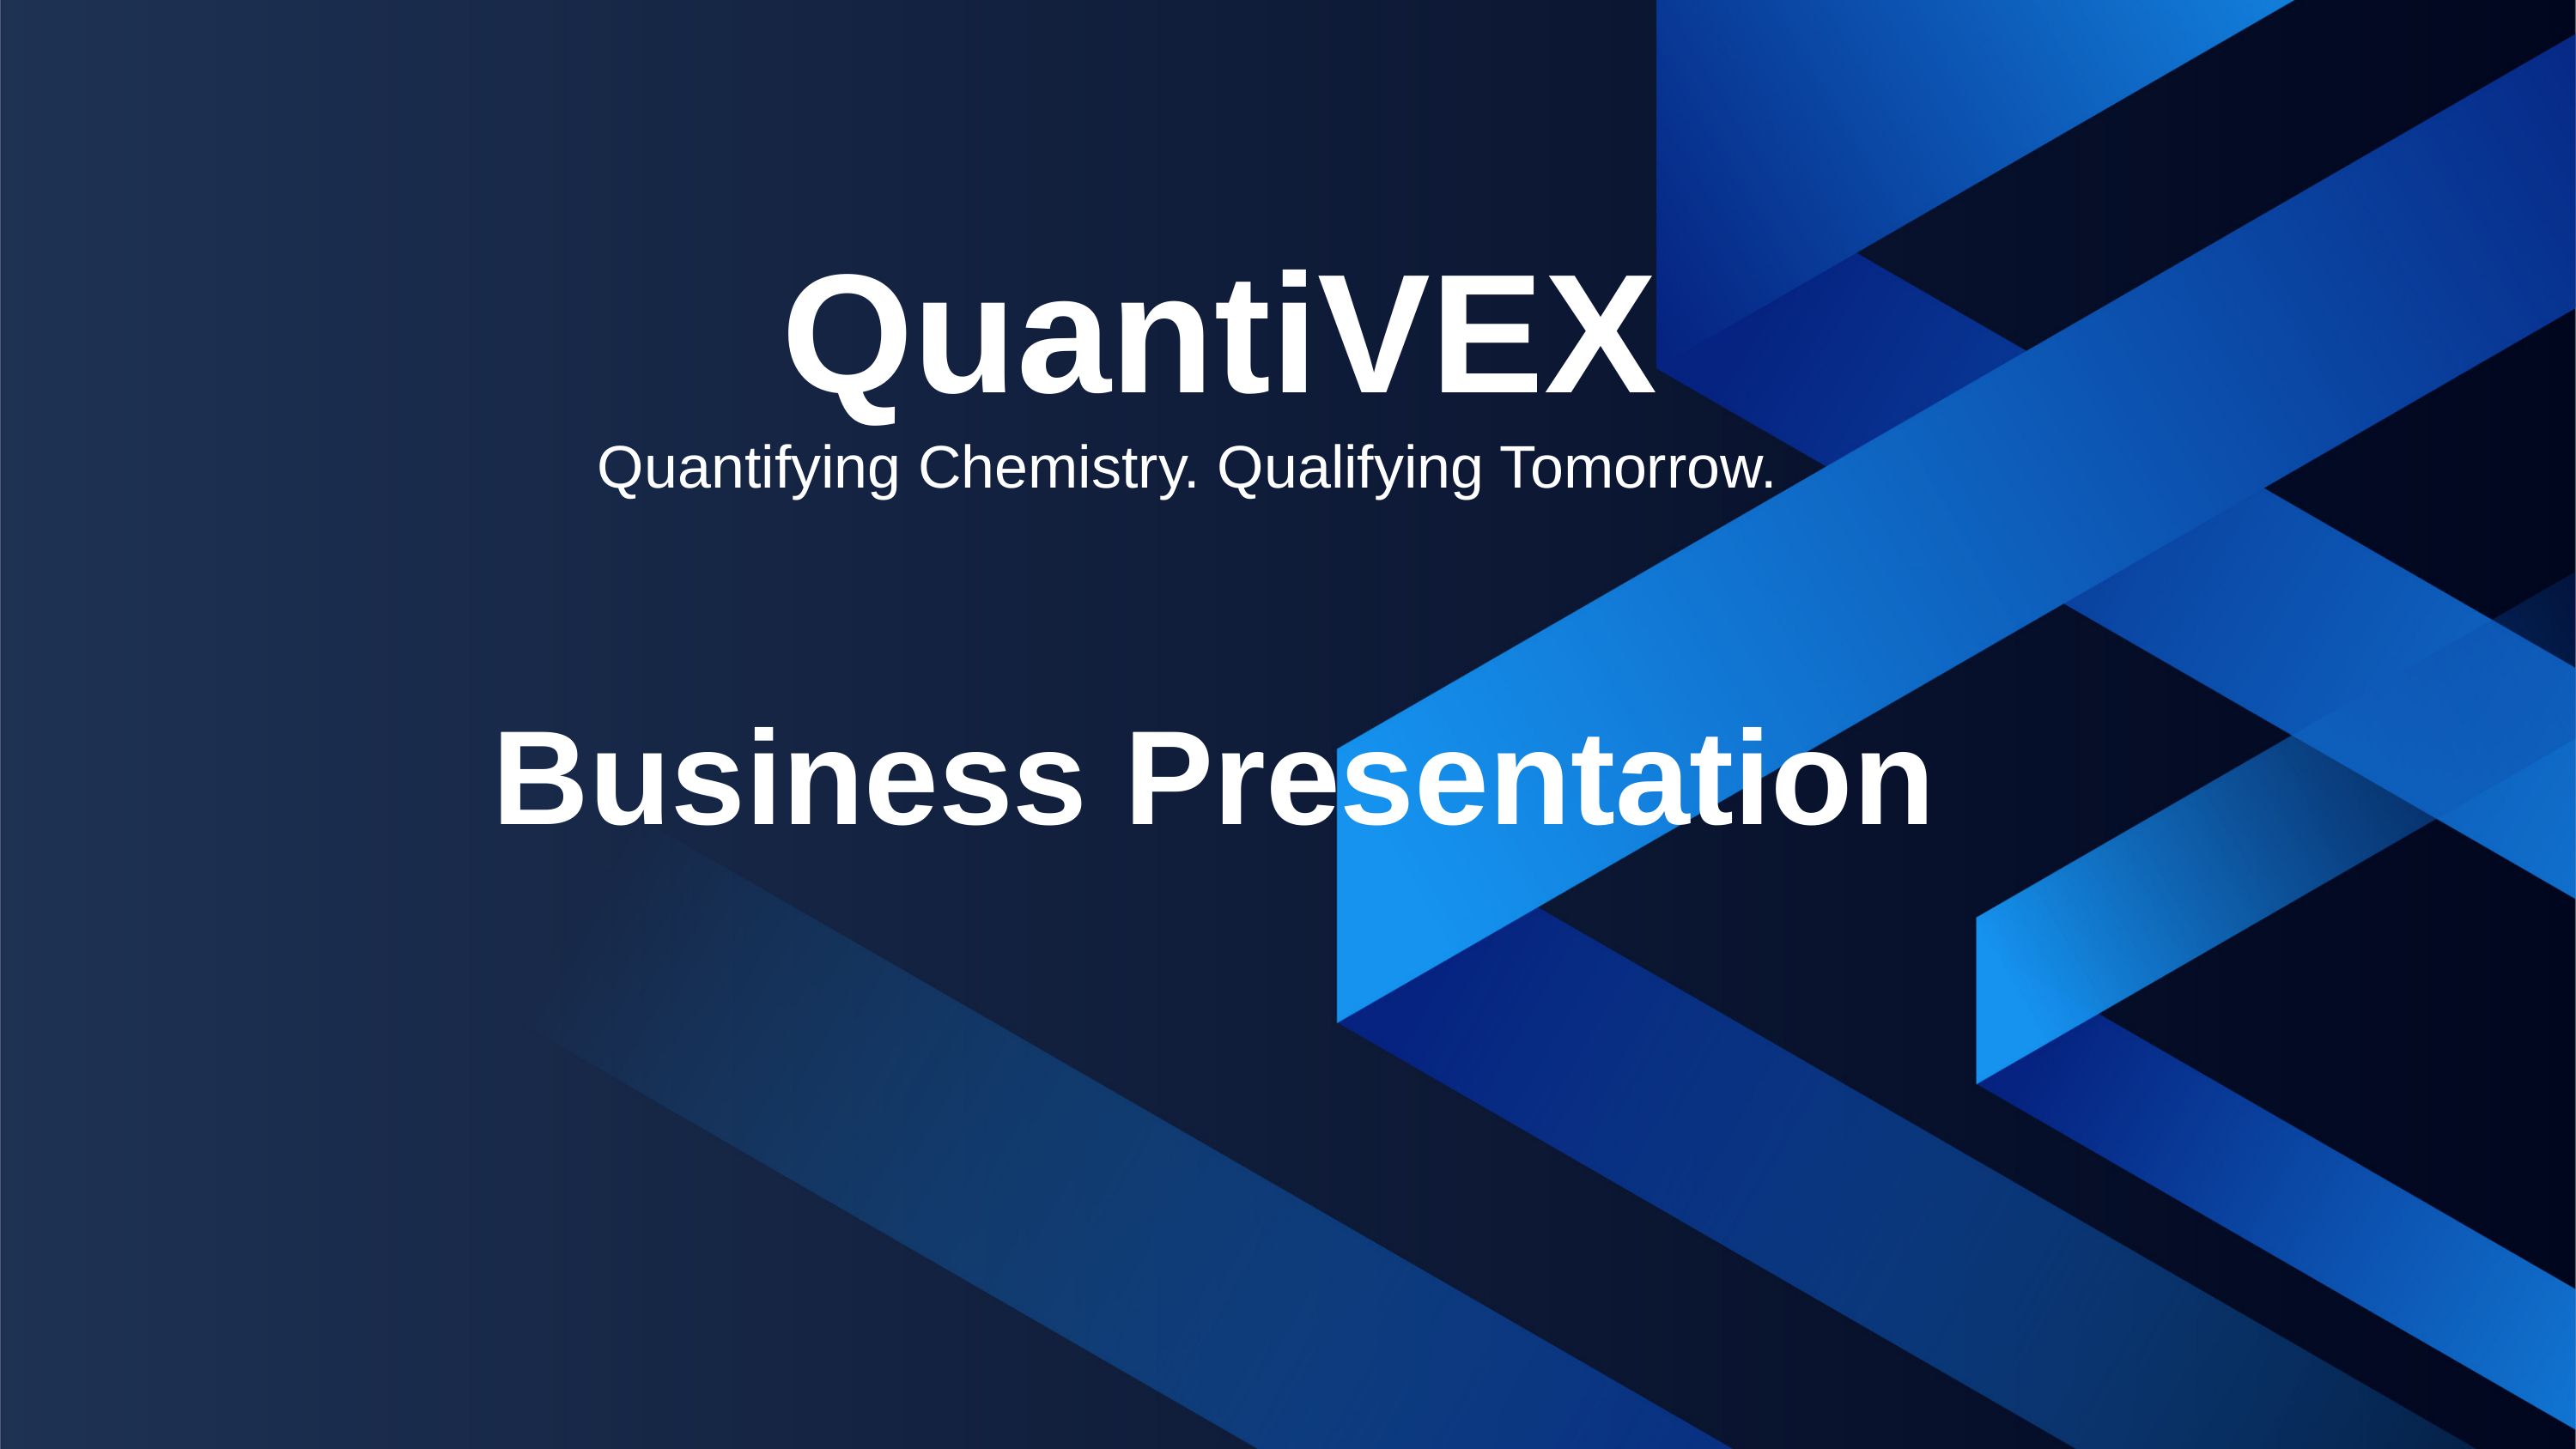

QuantiVEX
Quantifying Chemistry. Qualifying Tomorrow.
Business Presentation